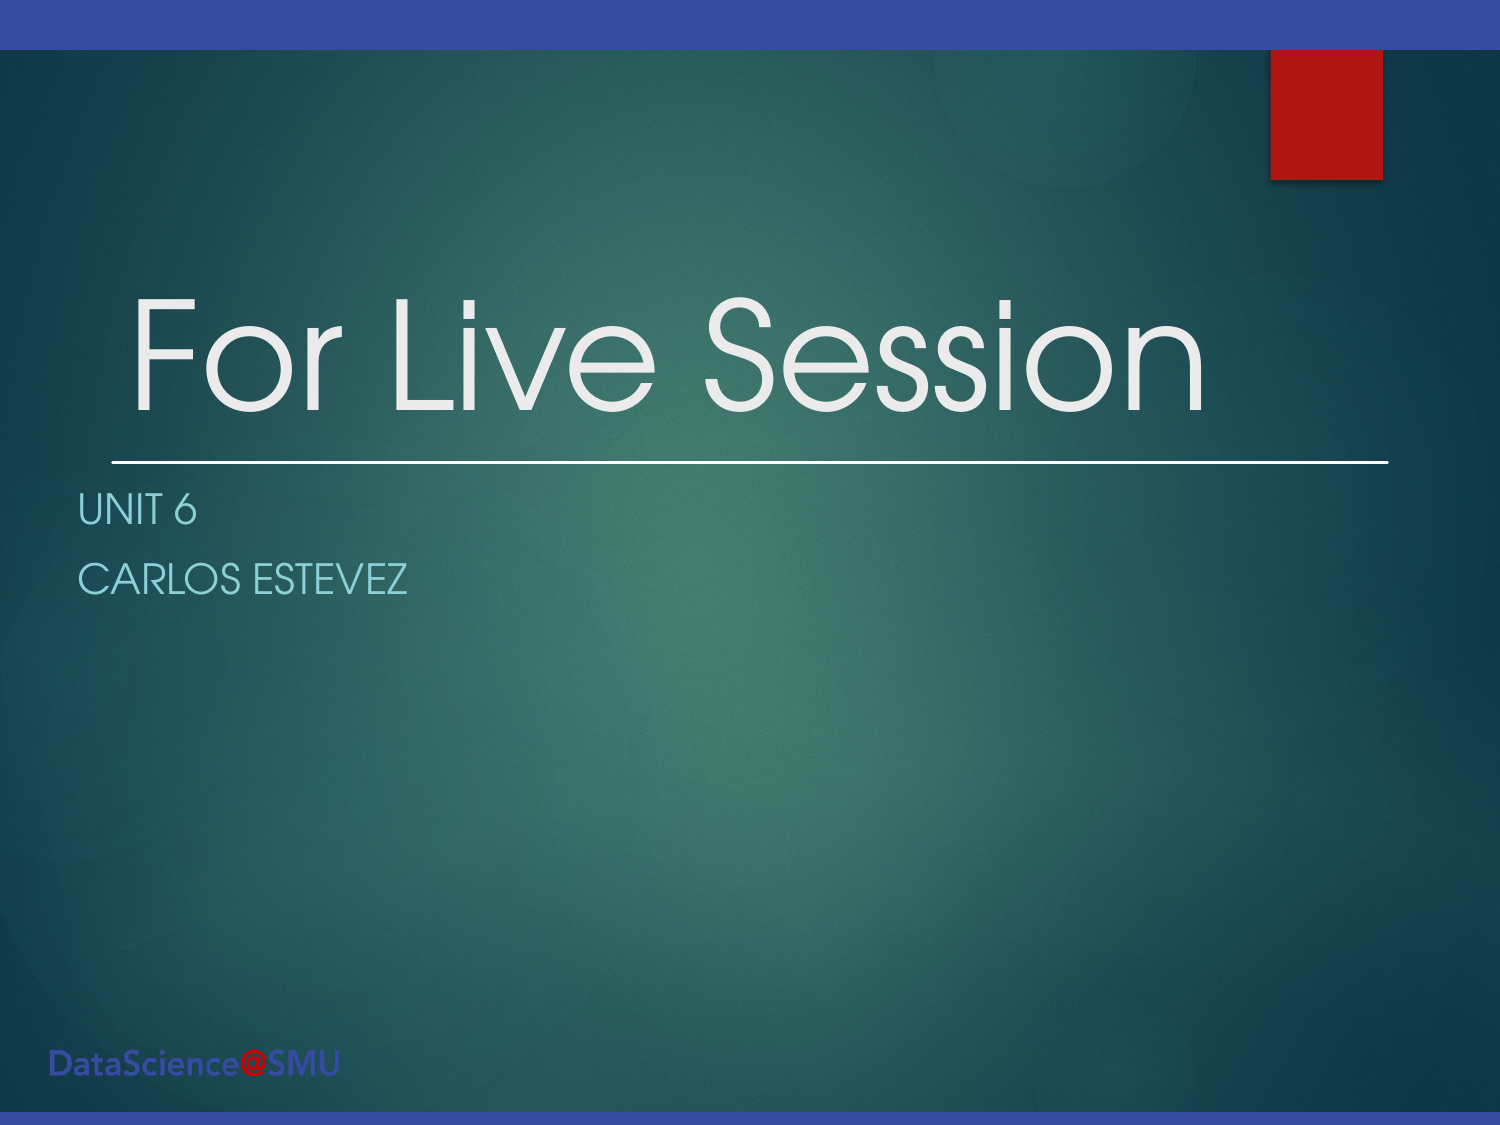

# For Live Session
Unit 6
CARLOS ESTEVEZ